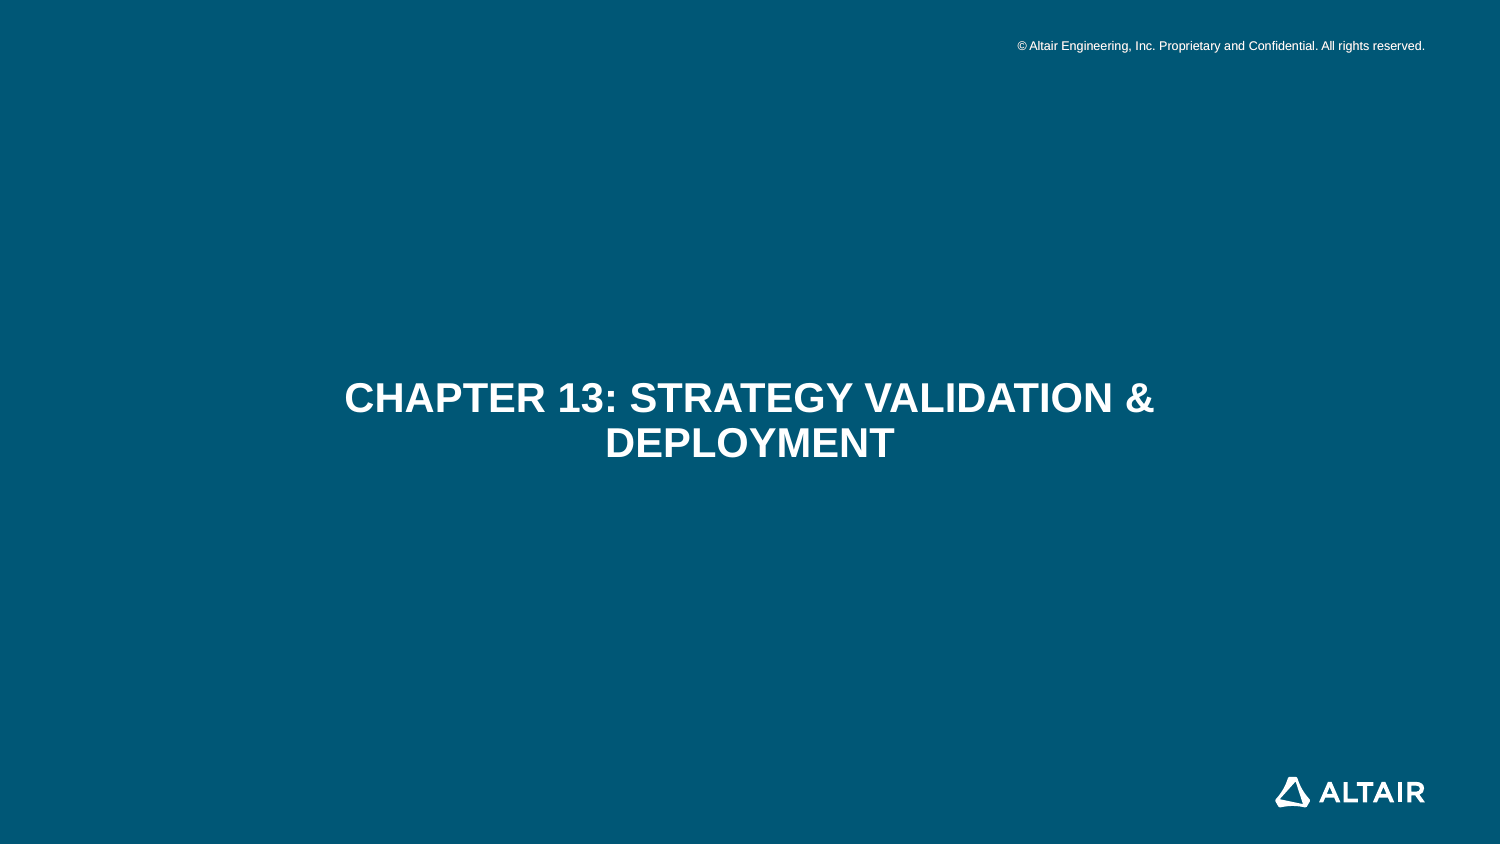

# Chapter 13: Strategy Validation & Deployment